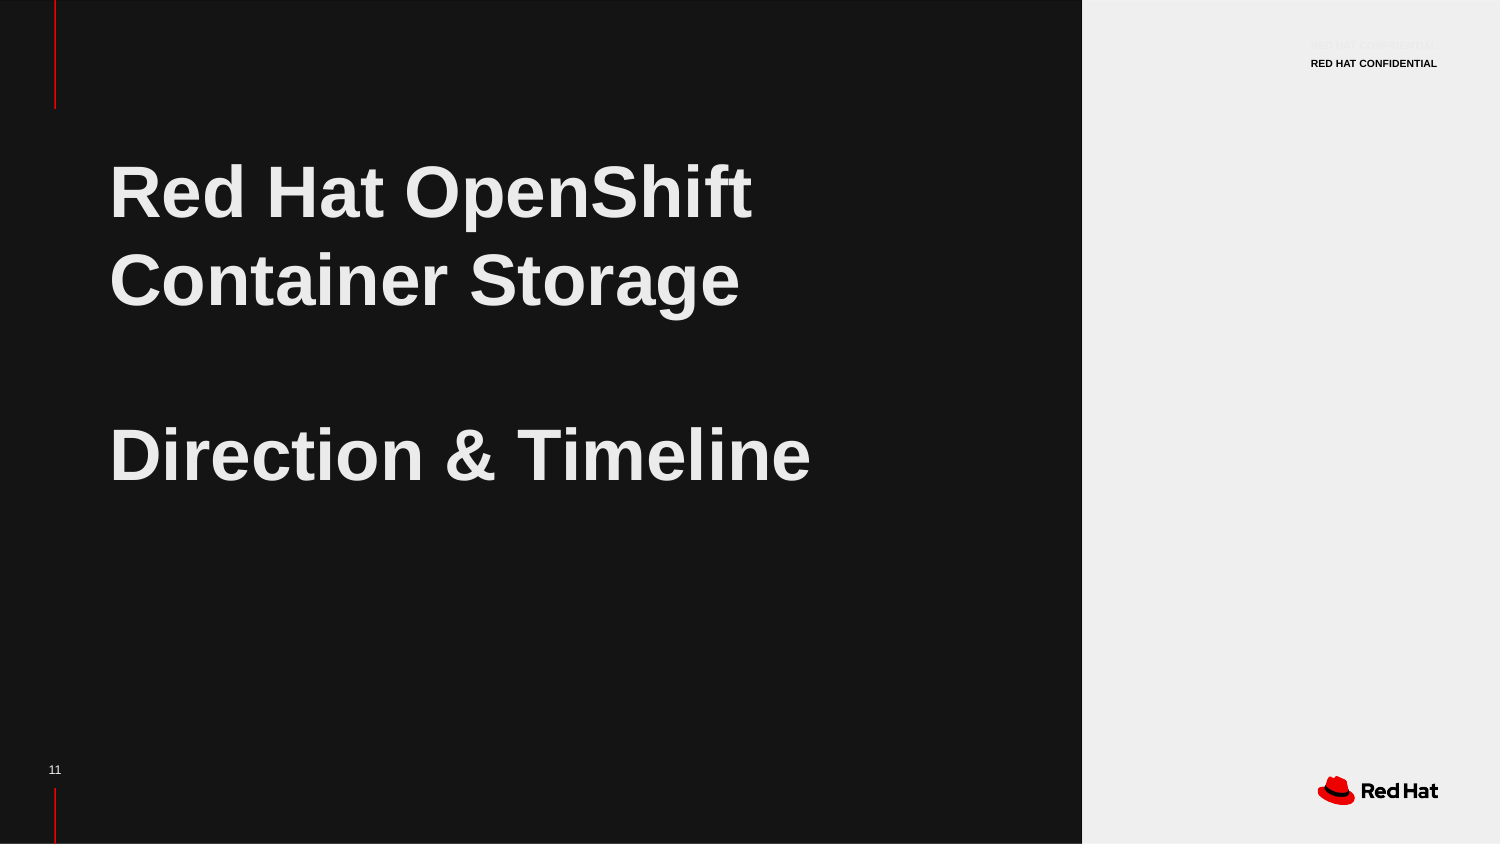

# Red Hat OpenShift Container Storage

Direction & Timeline
11